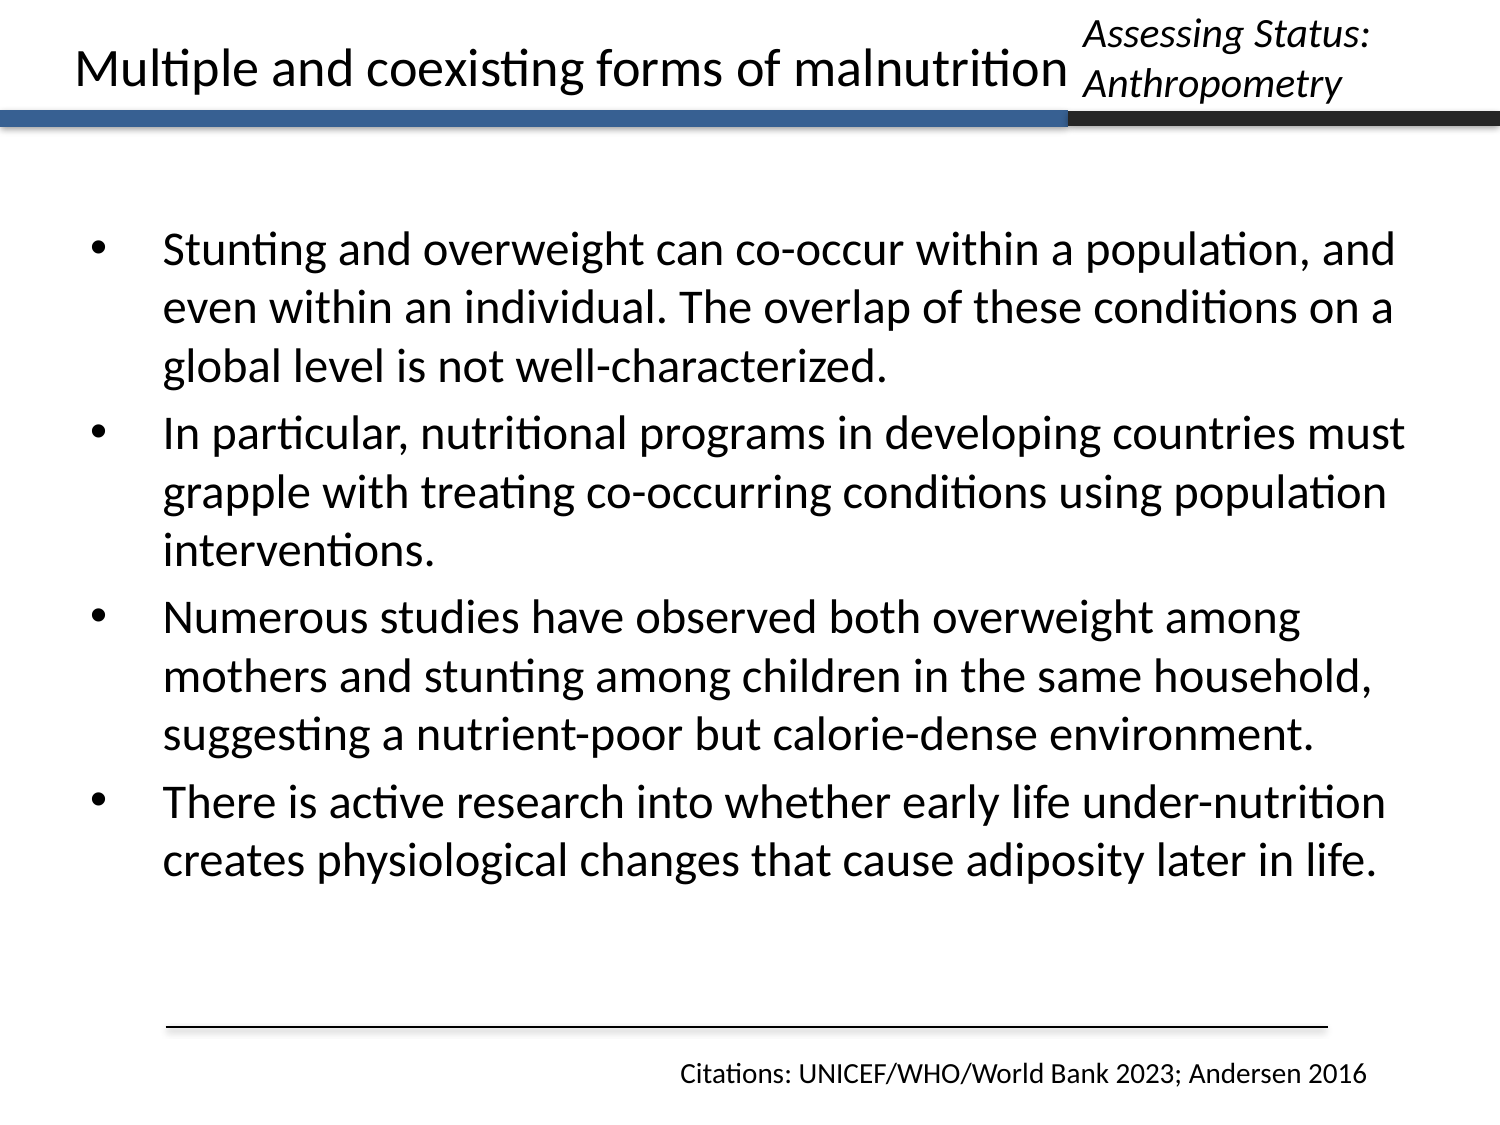

Assessing Status:
Anthropometry
Multiple and coexisting forms of malnutrition
Stunting and overweight can co-occur within a population, and even within an individual. The overlap of these conditions on a global level is not well-characterized.
In particular, nutritional programs in developing countries must grapple with treating co-occurring conditions using population interventions.
Numerous studies have observed both overweight among mothers and stunting among children in the same household, suggesting a nutrient-poor but calorie-dense environment.
There is active research into whether early life under-nutrition creates physiological changes that cause adiposity later in life.
31
Citations: UNICEF/WHO/World Bank 2023; Andersen 2016